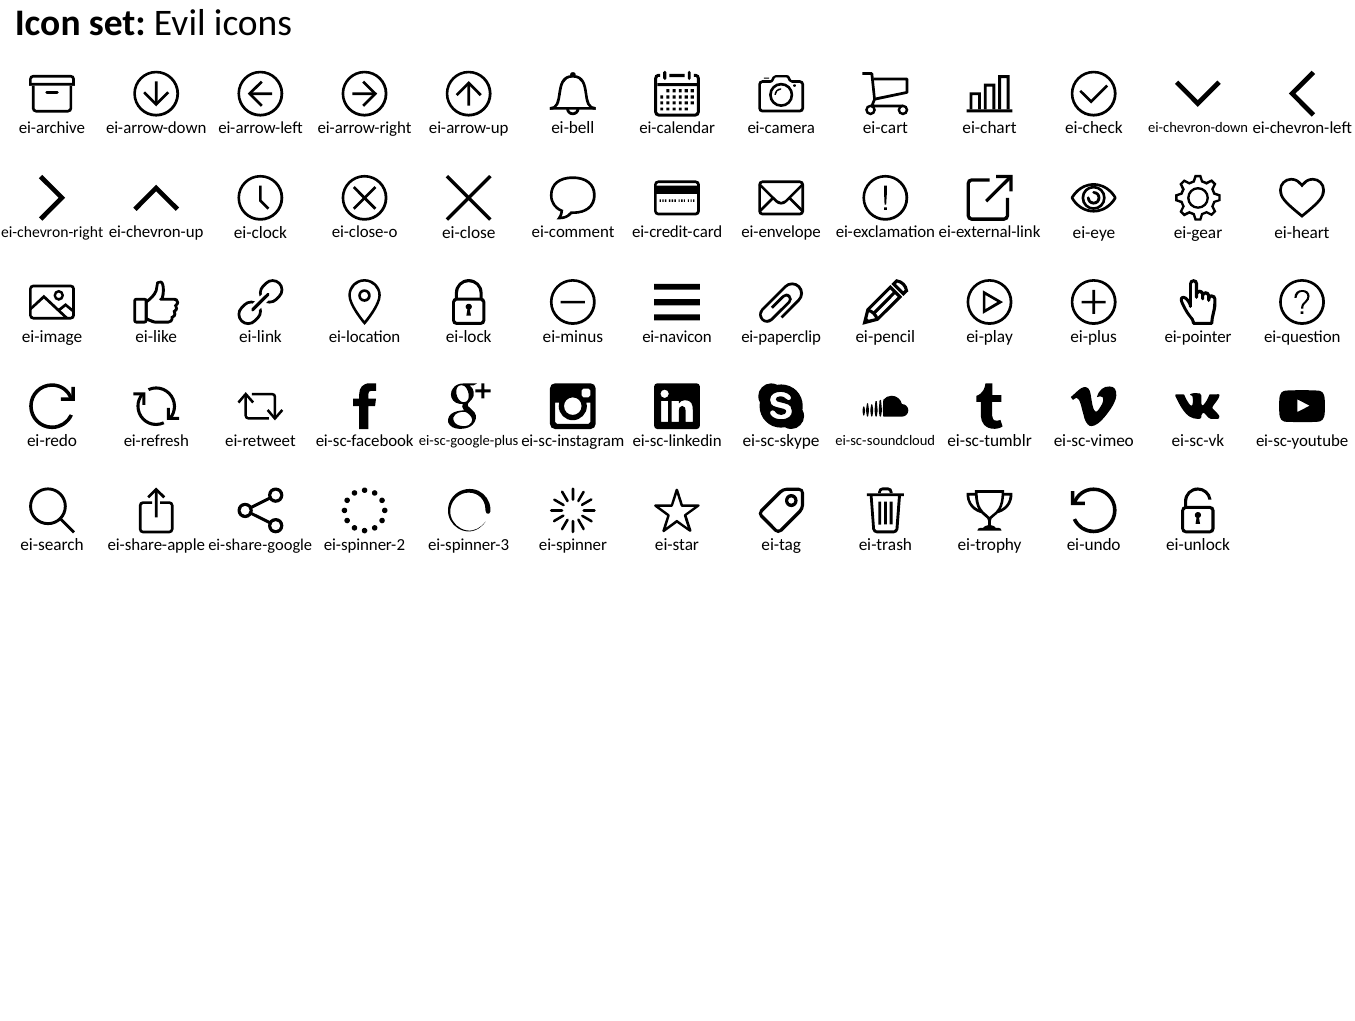

Icon set: Evil icons

ei-archive
ei-arrow-down
ei-arrow-left
ei-arrow-right
ei-arrow-up
ei-bell
ei-calendar
ei-camera
ei-cart
ei-chart
ei-check
ei-chevron-down
ei-chevron-left

ei-chevron-right
ei-chevron-up
ei-clock
ei-close-o
ei-close
ei-comment
ei-credit-card
ei-envelope
ei-exclamation
ei-external-link
ei-eye
ei-gear
ei-heart

ei-image
ei-like
ei-link
ei-location
ei-lock
ei-minus
ei-navicon
ei-paperclip
ei-pencil
ei-play
ei-plus
ei-pointer
ei-question

ei-redo
ei-refresh
ei-retweet
ei-sc-facebook
ei-sc-google-plus
ei-sc-instagram
ei-sc-linkedin
ei-sc-skype
ei-sc-soundcloud
ei-sc-tumblr
ei-sc-vimeo
ei-sc-vk
ei-sc-youtube

ei-search
ei-share-apple
ei-share-google
ei-spinner-2
ei-spinner-3
ei-spinner
ei-star
ei-tag
ei-trash
ei-trophy
ei-undo
ei-unlock